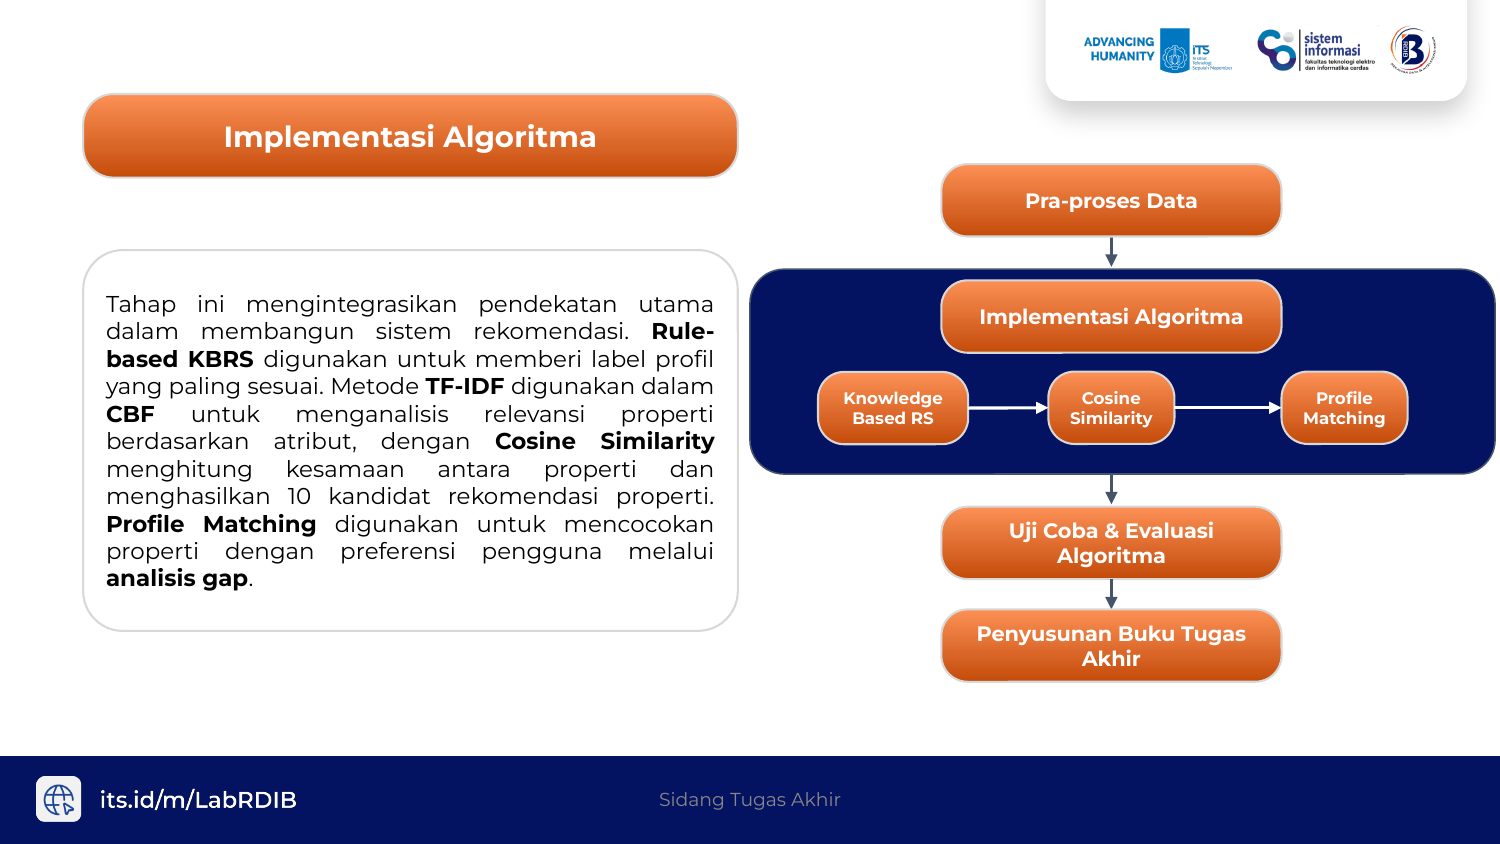

Implementasi Algoritma
Pra-proses Data
Tahap ini mengintegrasikan pendekatan utama dalam membangun sistem rekomendasi. Rule-based KBRS digunakan untuk memberi label profil yang paling sesuai. Metode TF-IDF digunakan dalam CBF untuk menganalisis relevansi properti berdasarkan atribut, dengan Cosine Similarity menghitung kesamaan antara properti dan menghasilkan 10 kandidat rekomendasi properti. Profile Matching digunakan untuk mencocokan properti dengan preferensi pengguna melalui analisis gap.

Implementasi Algoritma
Cosine Similarity
Profile Matching
Knowledge Based RS
Uji Coba & Evaluasi Algoritma
Penyusunan Buku Tugas Akhir
Sidang Tugas Akhir